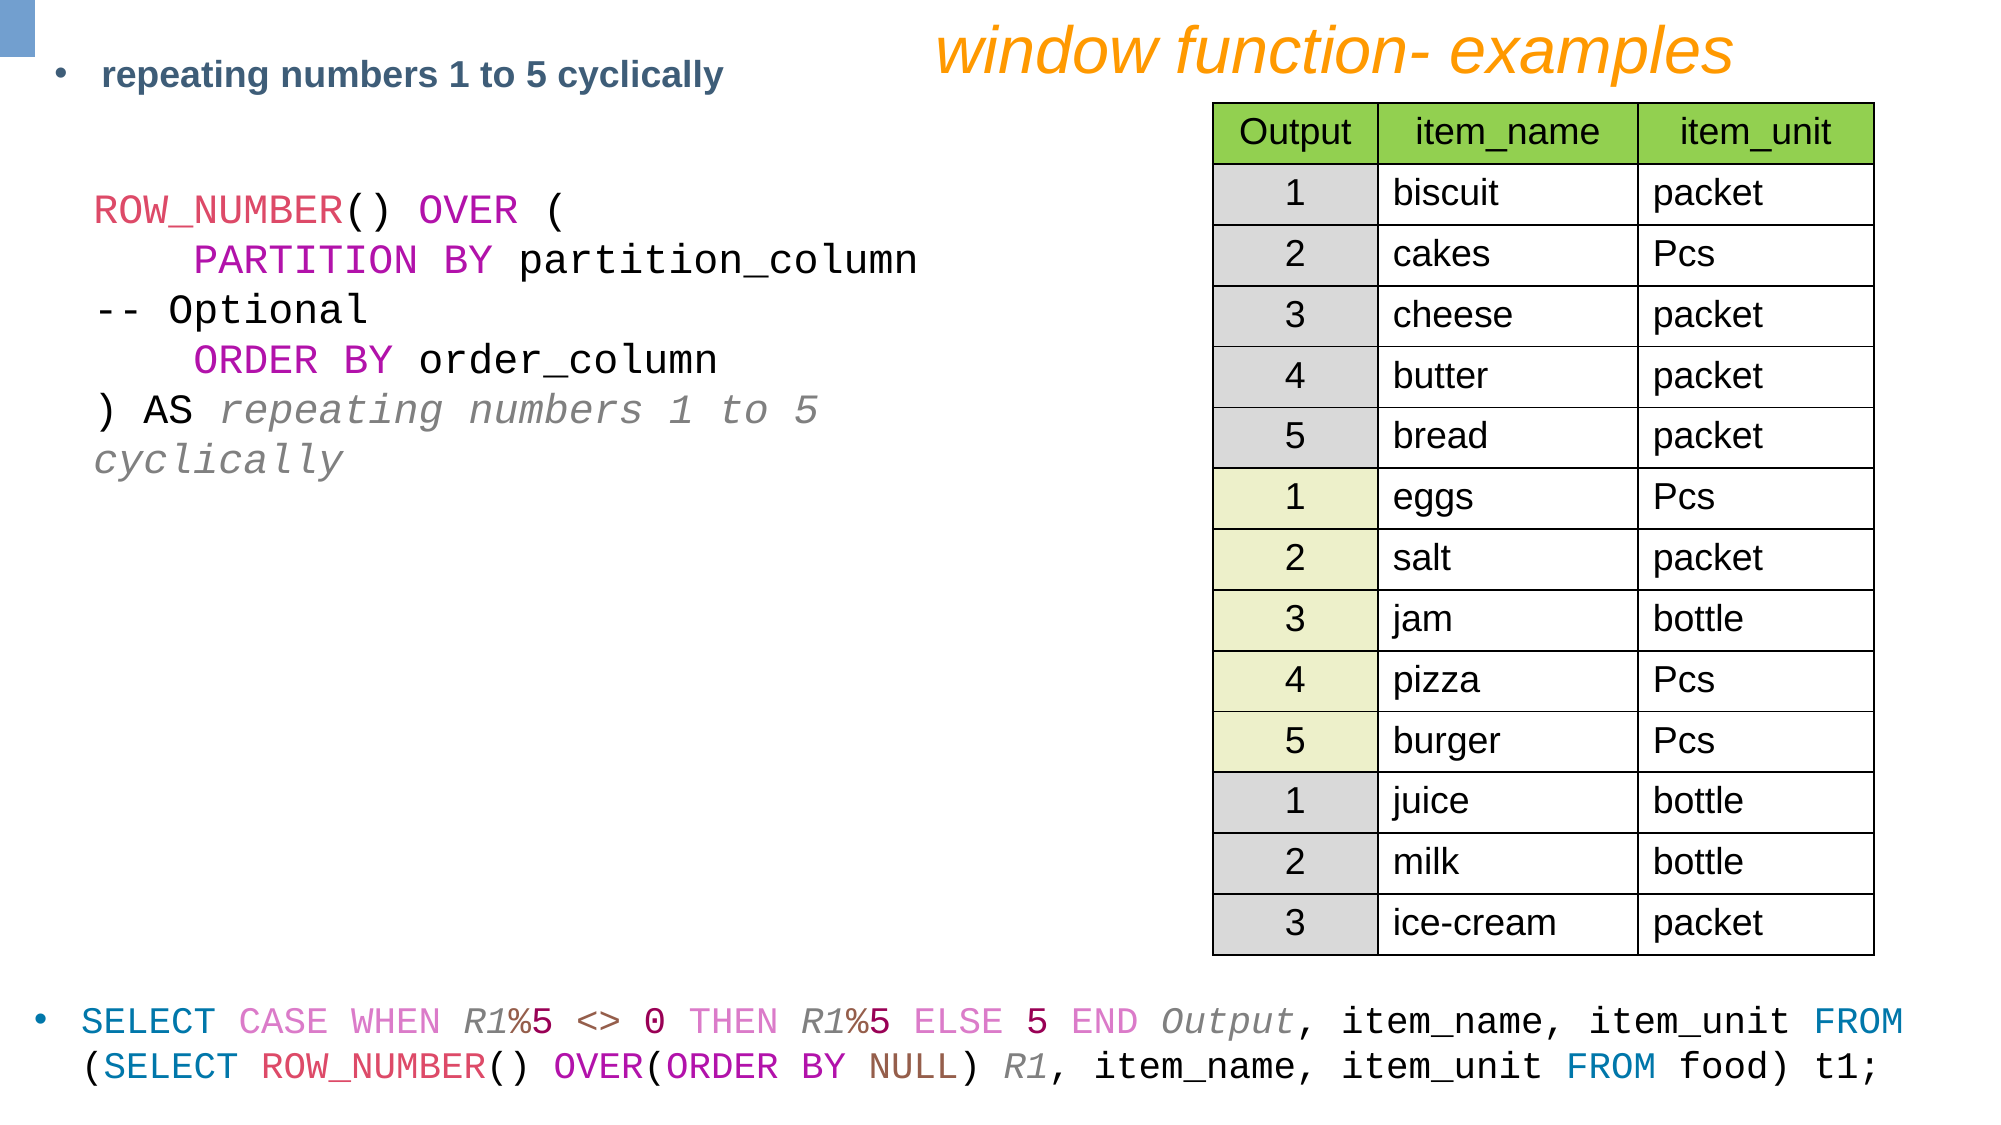

window function- examples
repeating numbers 1 to 5 cyclically
| Output | item\_name | item\_unit |
| --- | --- | --- |
| 1 | biscuit | packet |
| 2 | cakes | Pcs |
| 3 | cheese | packet |
| 4 | butter | packet |
| 5 | bread | packet |
| 1 | eggs | Pcs |
| 2 | salt | packet |
| 3 | jam | bottle |
| 4 | pizza | Pcs |
| 5 | burger | Pcs |
| 1 | juice | bottle |
| 2 | milk | bottle |
| 3 | ice-cream | packet |
ROW_NUMBER() OVER (
    PARTITION BY partition_column     -- Optional
    ORDER BY order_column
) AS repeating numbers 1 to 5 cyclically
SELECT CASE WHEN R1%5 <> 0 THEN R1%5 ELSE 5 END Output, item_name, item_unit FROM (SELECT ROW_NUMBER() OVER(ORDER BY NULL) R1, item_name, item_unit FROM food) t1;